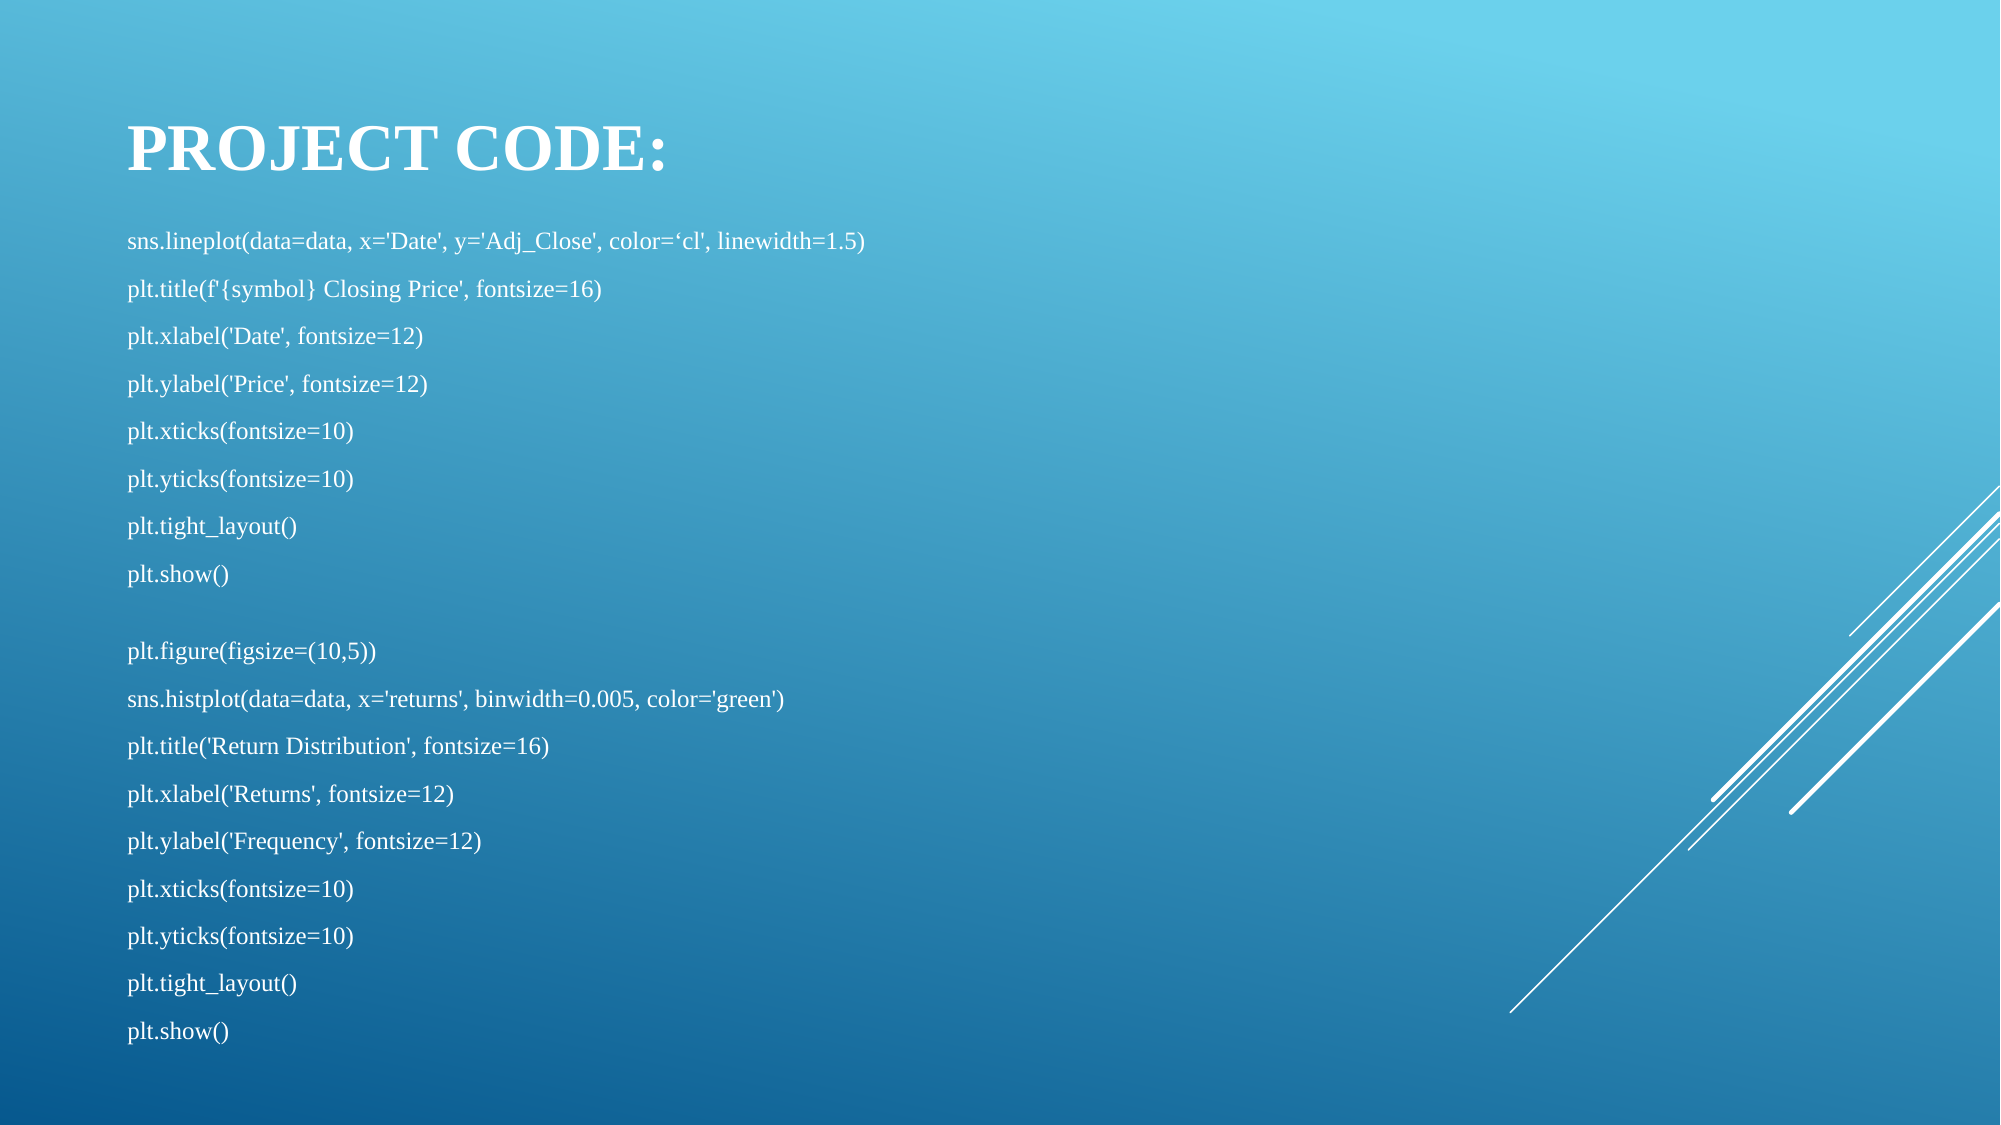

# PROJECT CODE:
sns.lineplot(data=data, x='Date', y='Adj_Close', color=‘cl', linewidth=1.5)
plt.title(f'{symbol} Closing Price', fontsize=16)
plt.xlabel('Date', fontsize=12)
plt.ylabel('Price', fontsize=12)
plt.xticks(fontsize=10)
plt.yticks(fontsize=10)
plt.tight_layout()
plt.show()
plt.figure(figsize=(10,5))
sns.histplot(data=data, x='returns', binwidth=0.005, color='green')
plt.title('Return Distribution', fontsize=16)
plt.xlabel('Returns', fontsize=12)
plt.ylabel('Frequency', fontsize=12)
plt.xticks(fontsize=10)
plt.yticks(fontsize=10)
plt.tight_layout()
plt.show()